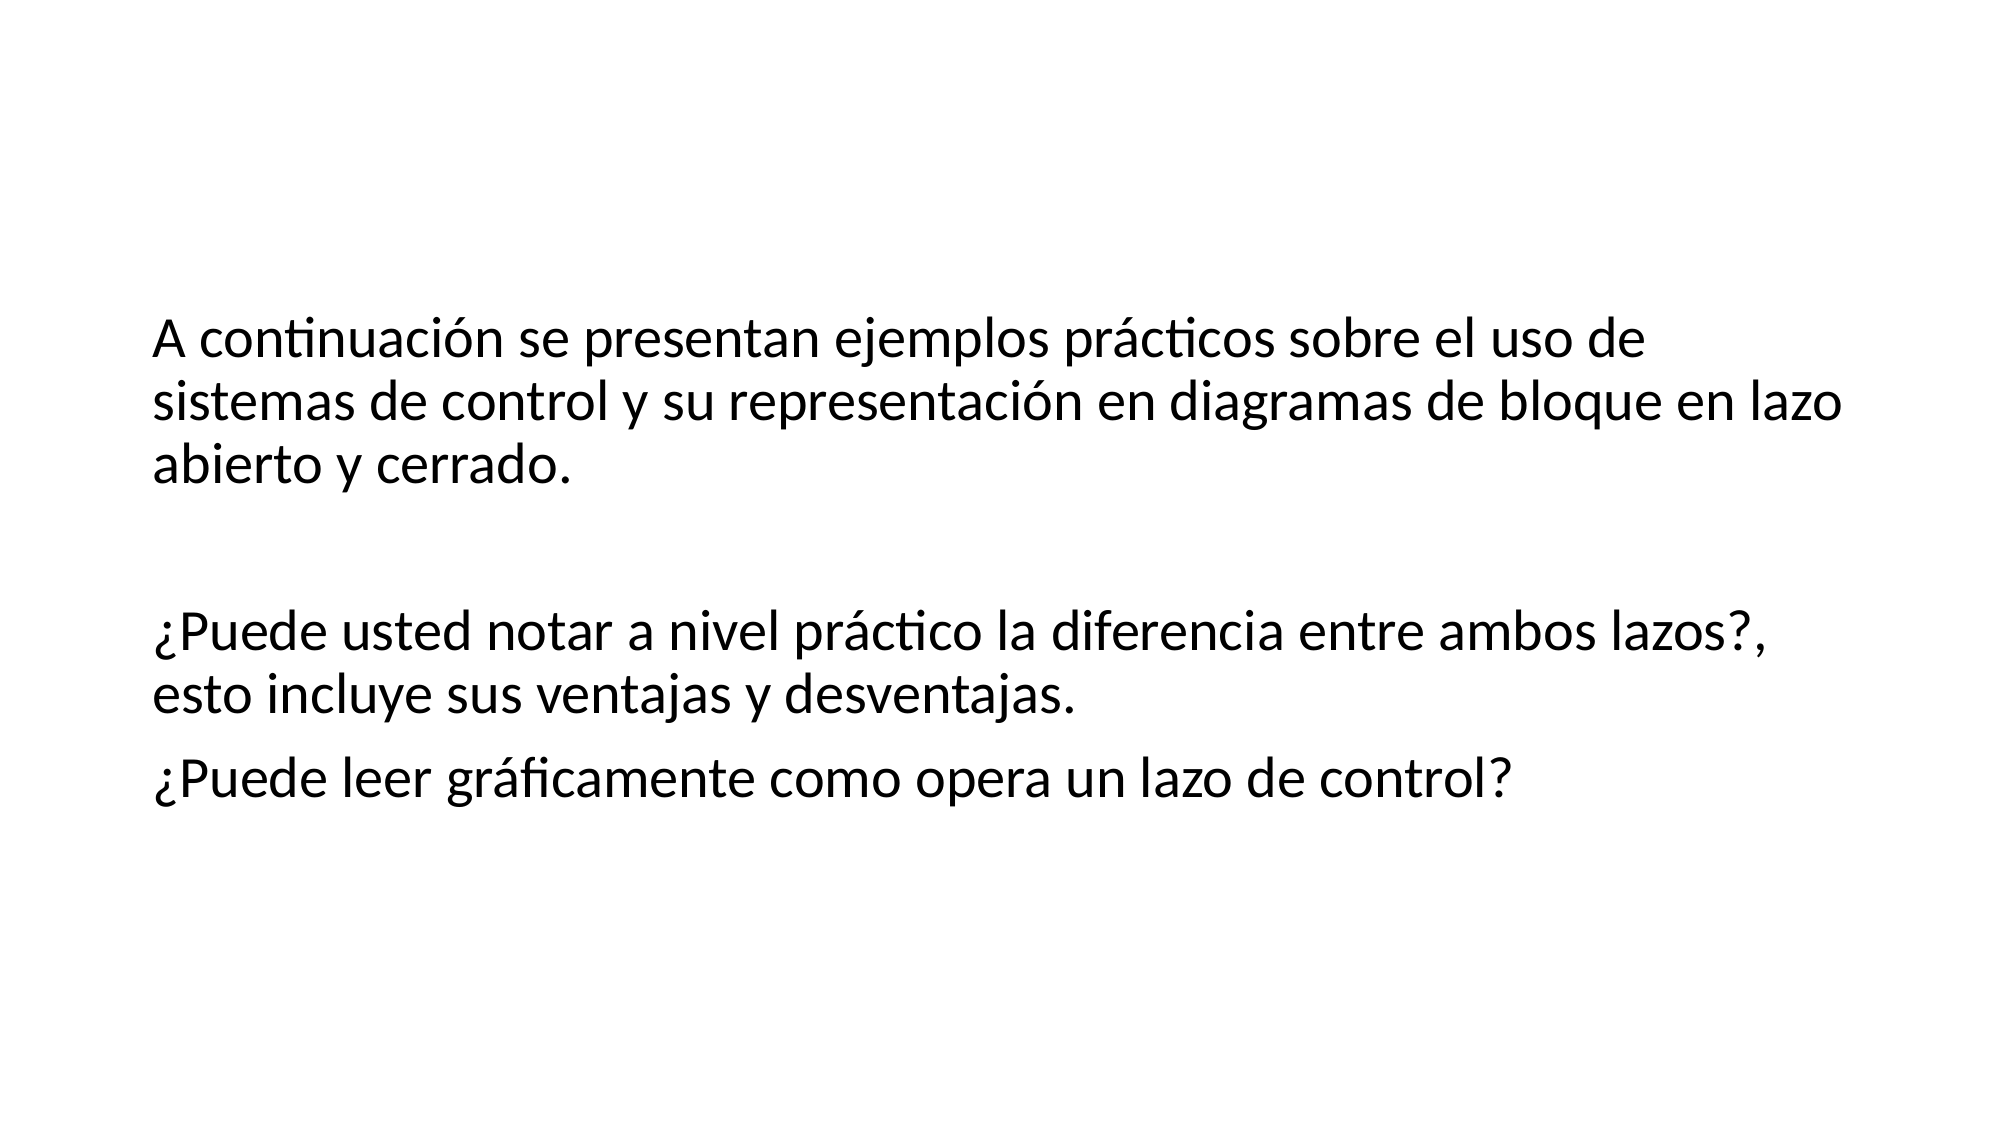

A continuación se presentan ejemplos prácticos sobre el uso de sistemas de control y su representación en diagramas de bloque en lazo abierto y cerrado.

¿Puede usted notar a nivel práctico la diferencia entre ambos lazos?, esto incluye sus ventajas y desventajas.
¿Puede leer gráficamente como opera un lazo de control?